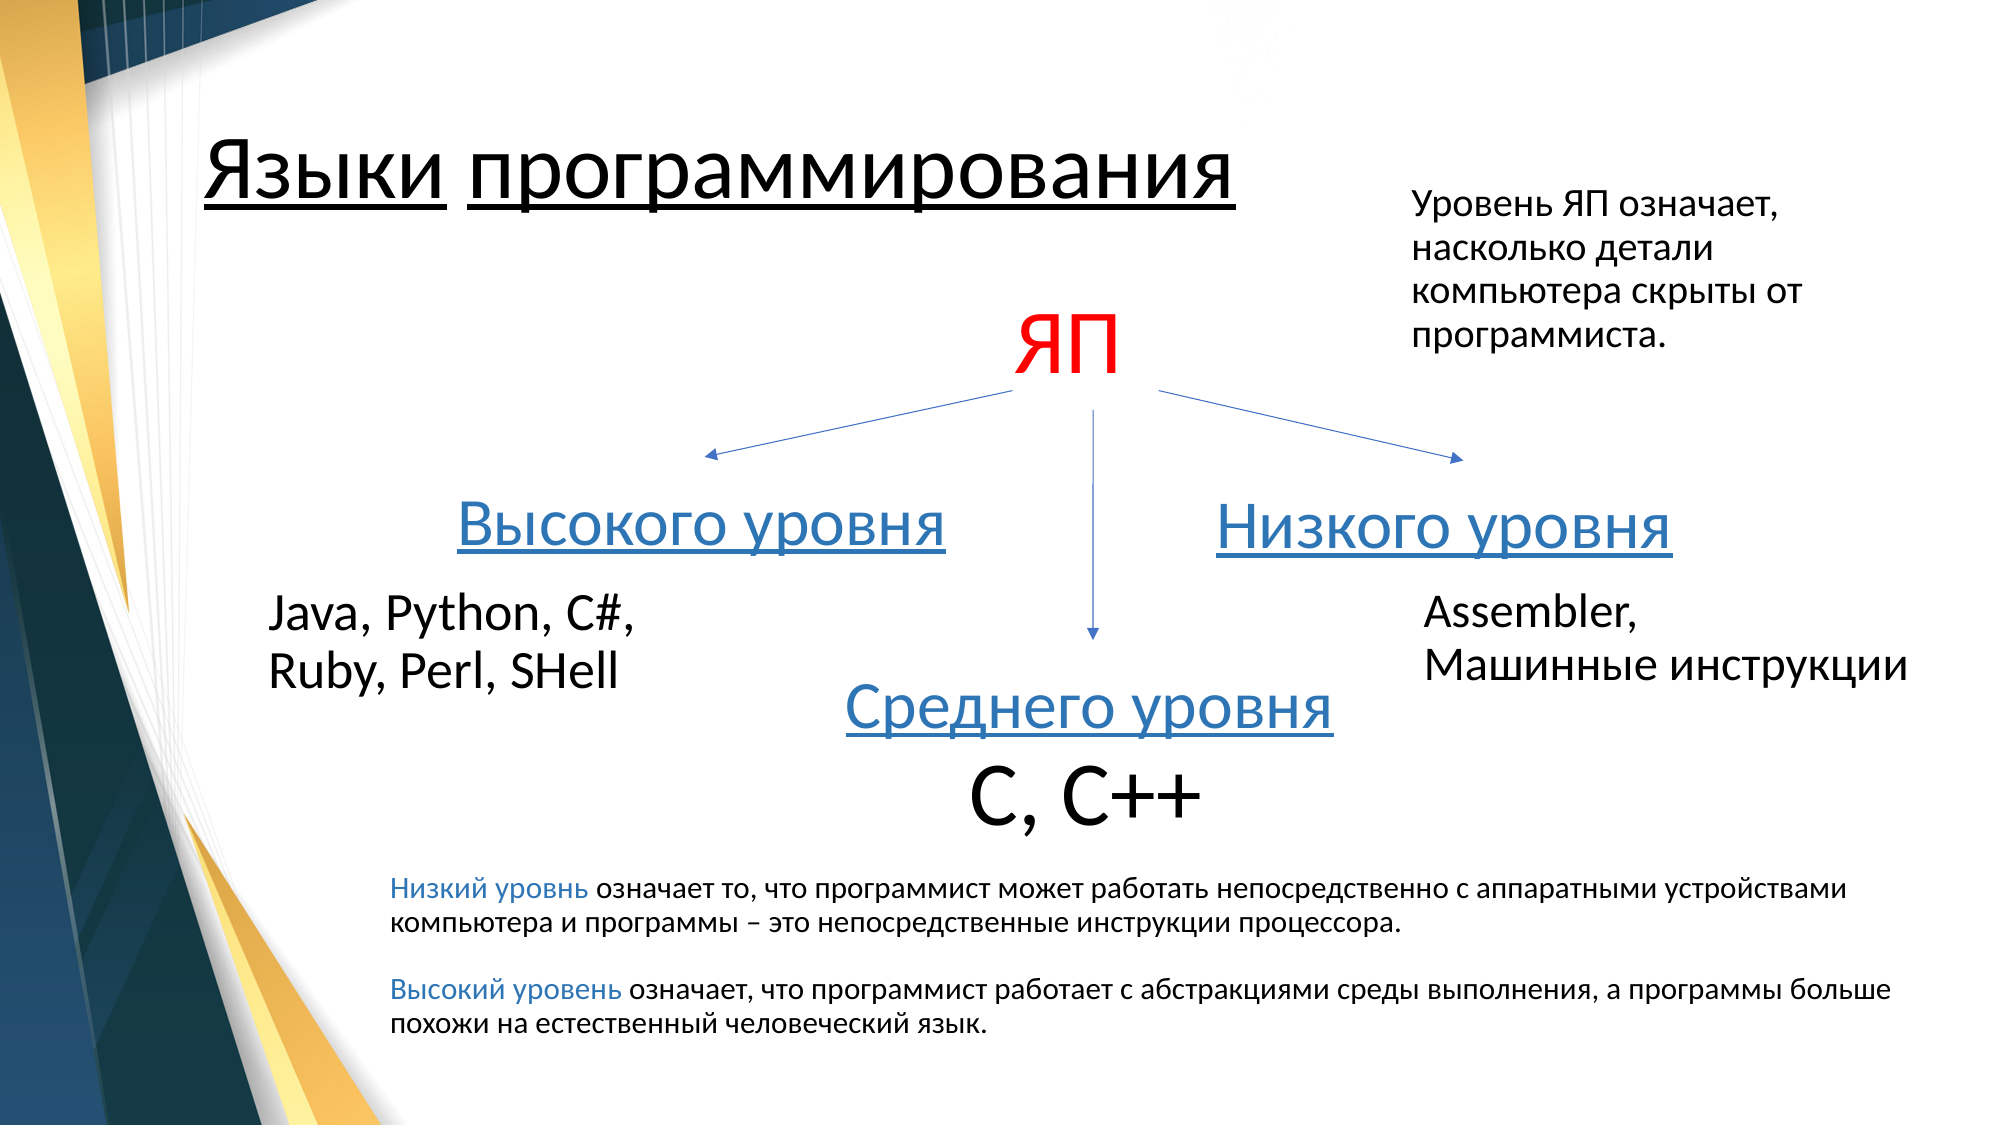

# Языки программирования
Уровень ЯП означает, насколько детали компьютера скрыты от программиста.
ЯП
Высокого уровня
Низкого уровня
Assembler,
Машинные инструкции
Java, Python, C#, Ruby, Perl, SHell
Среднего уровня
С, С++
Низкий уровнь означает то, что программист может работать непосредственно с аппаратными устройствами компьютера и программы – это непосредственные инструкции процессора.

Высокий уровень означает, что программист работает с абстракциями среды выполнения, а программы больше похожи на естественный человеческий язык.